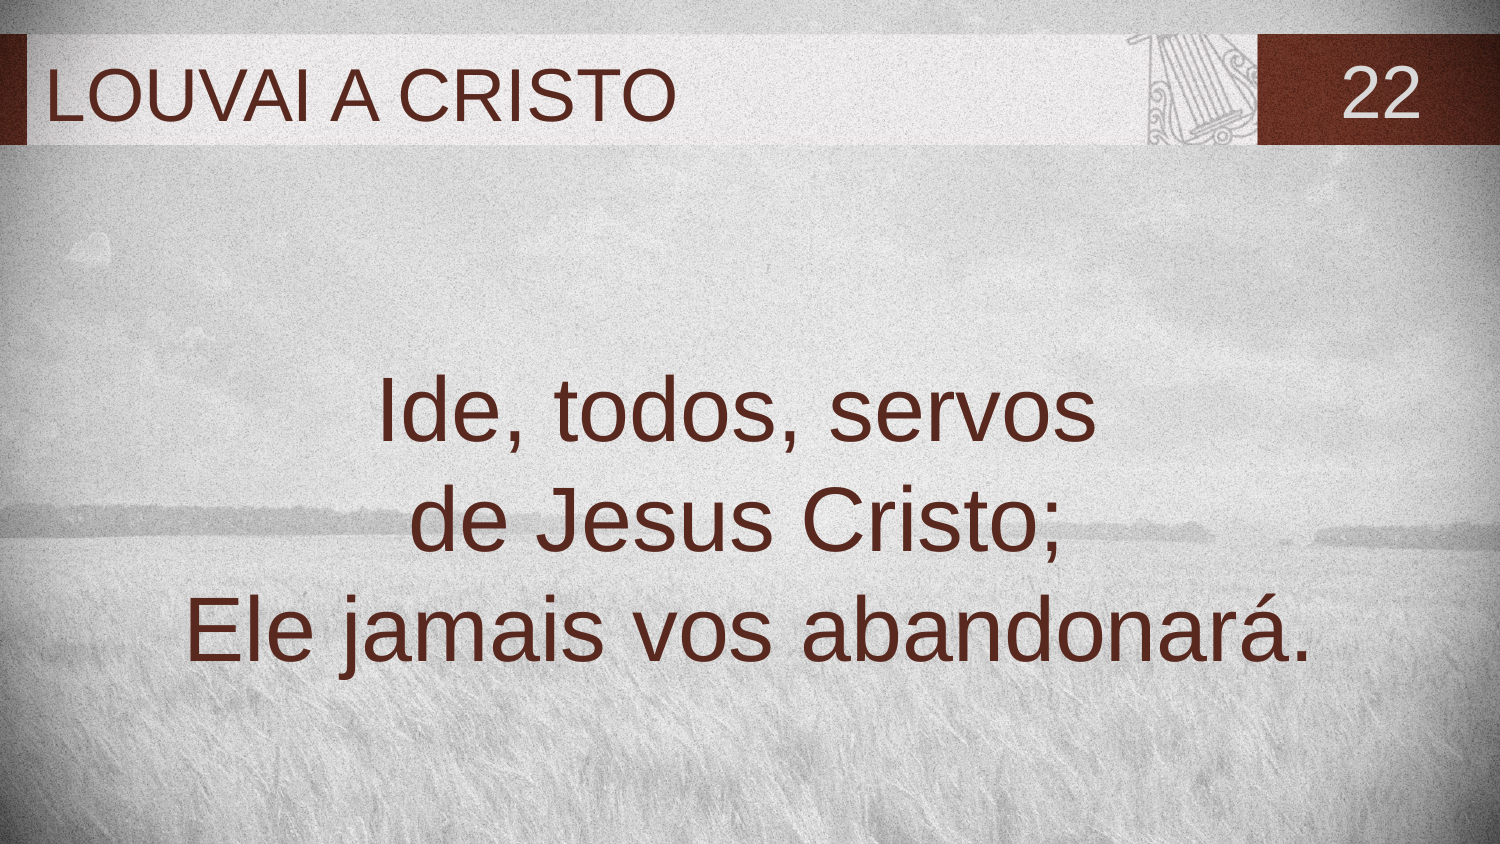

# LOUVAI A CRISTO
22
Ide, todos, servos
de Jesus Cristo;
Ele jamais vos abandonará.